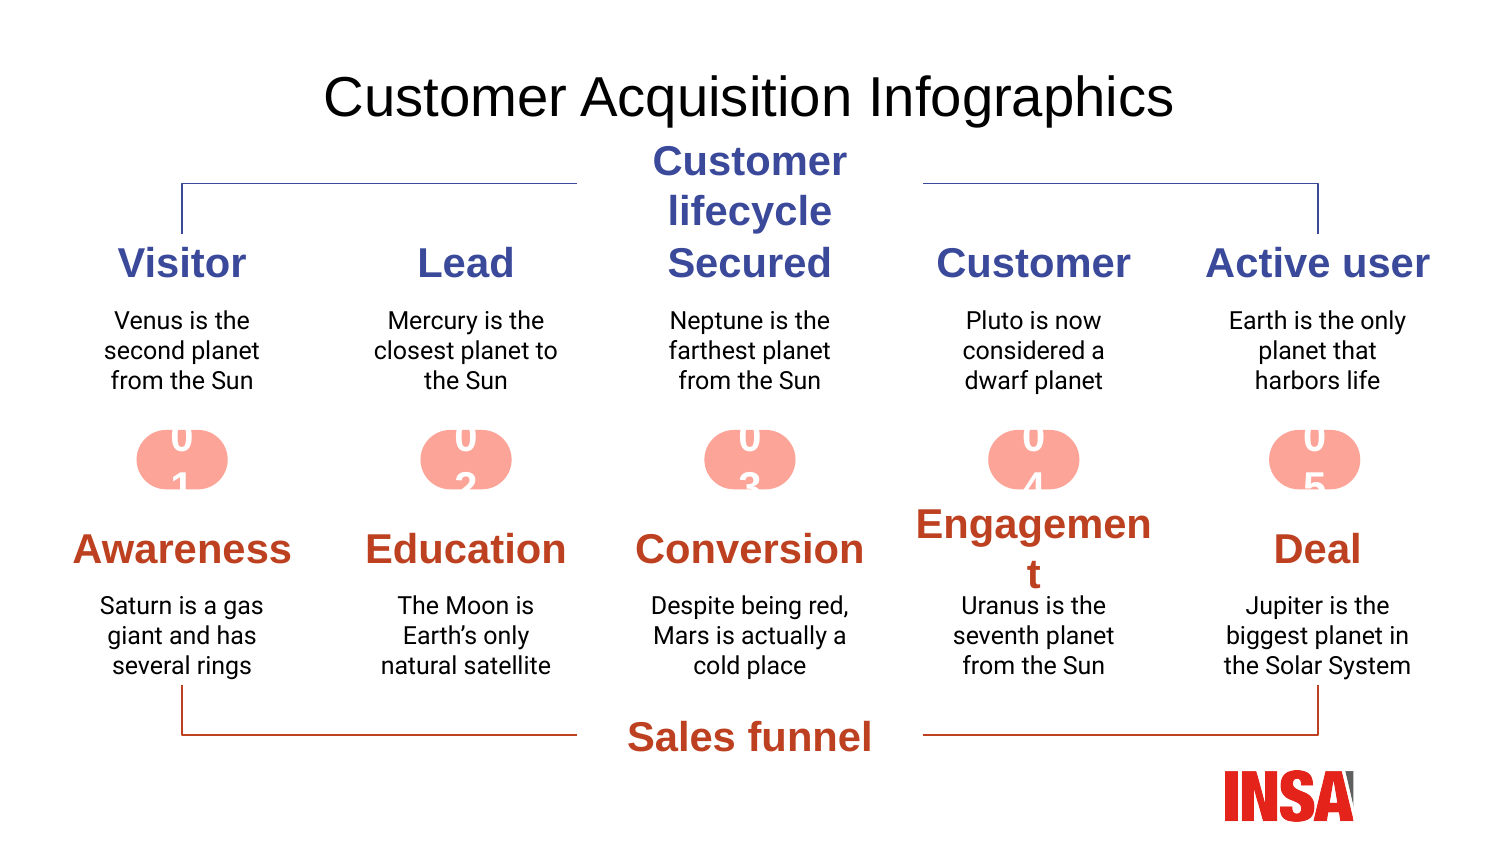

# Customer Acquisition Infographics
Customer lifecycle
Visitor
Venus is the second planet from the Sun
Lead
Mercury is the closest planet to the Sun
Secured
Neptune is the farthest planet from the Sun
Customer
Pluto is now considered a dwarf planet
Active user
Earth is the only planet that harbors life
01
02
03
04
05
Awareness
Saturn is a gas giant and has several rings
Education
The Moon is Earth’s only natural satellite
Conversion
Despite being red, Mars is actually a cold place
Engagement
Uranus is the seventh planet from the Sun
Deal
Jupiter is the biggest planet in the Solar System
Sales funnel